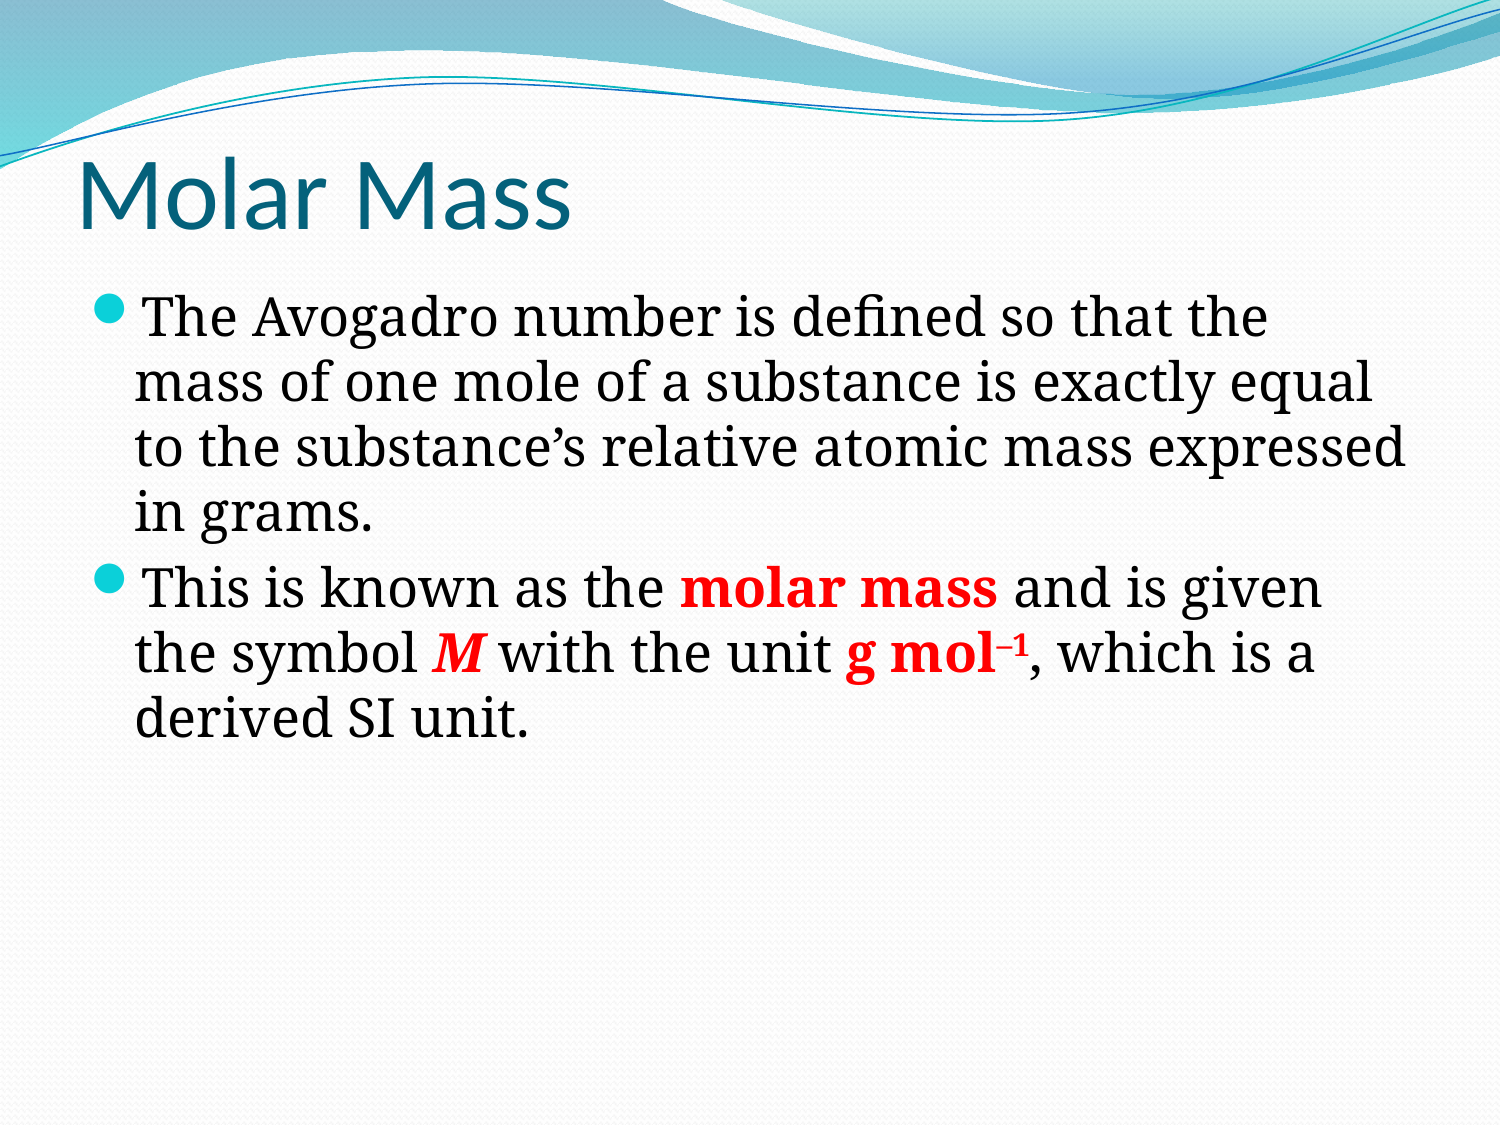

# Molar Mass
The Avogadro number is defined so that the mass of one mole of a substance is exactly equal to the substance’s relative atomic mass expressed in grams.
This is known as the molar mass and is given the symbol M with the unit g mol–1, which is a derived SI unit.